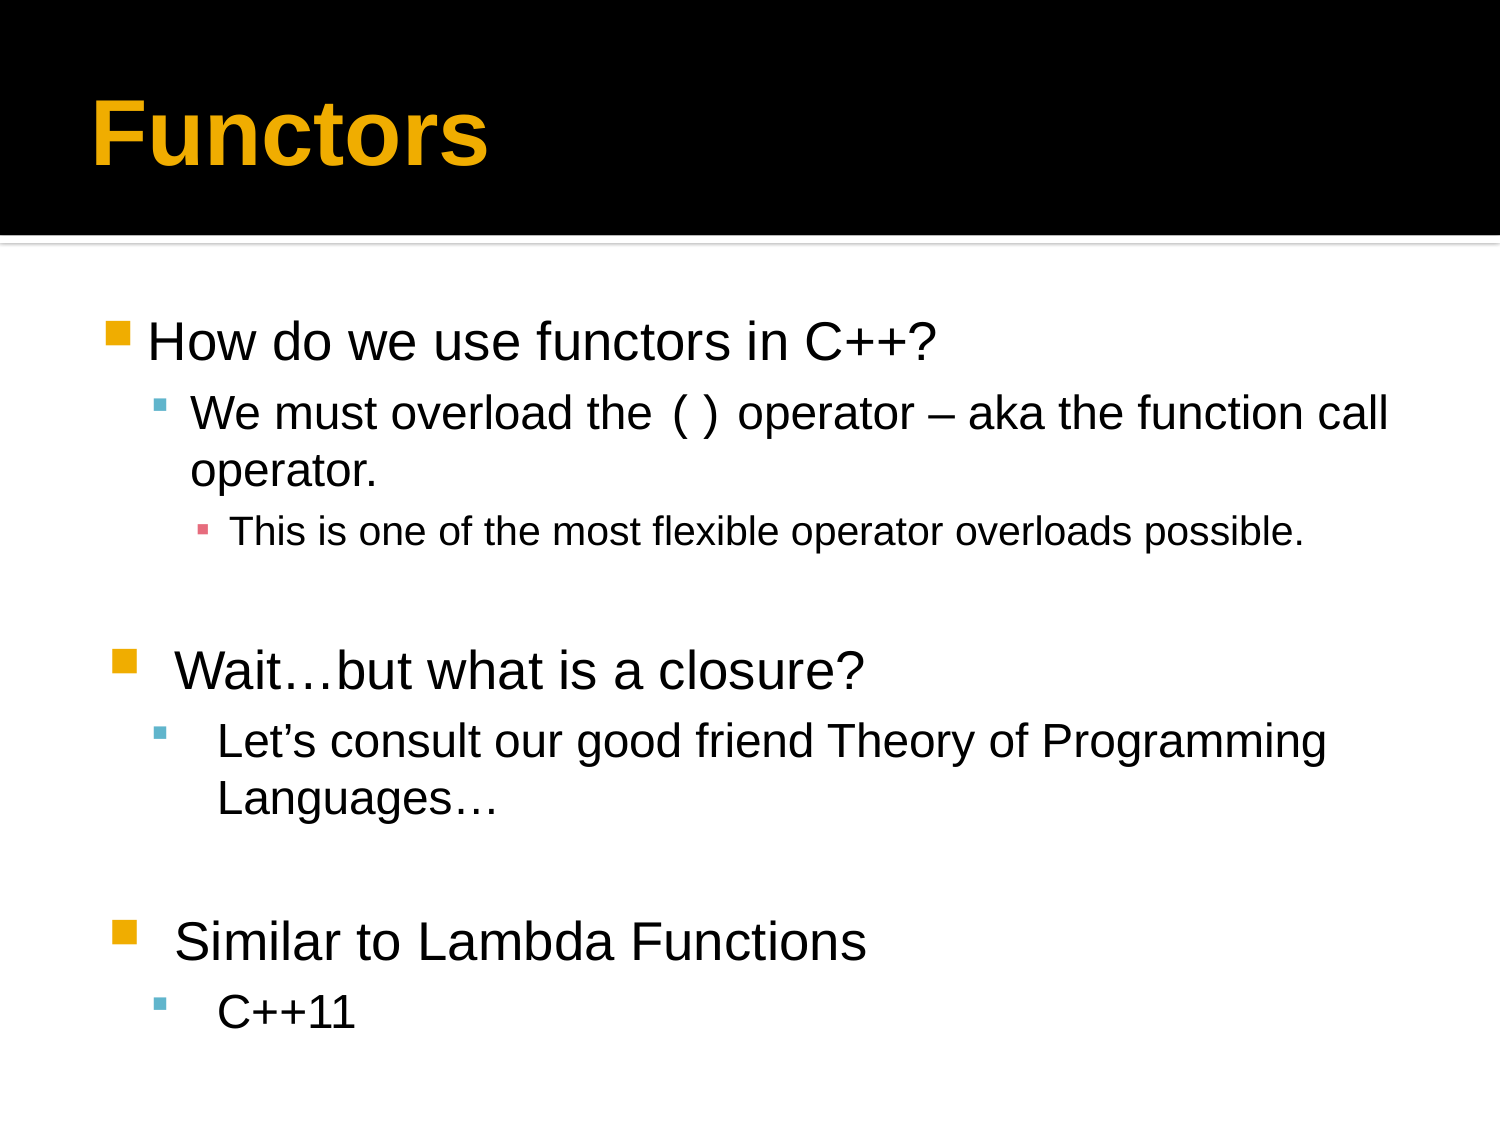

# Functors
How do we use functors in C++?
We must overload the () operator – aka the function call operator.
This is one of the most flexible operator overloads possible.

Wait…but what is a closure?
Let’s consult our good friend Theory of Programming Languages…

Similar to Lambda Functions
C++11